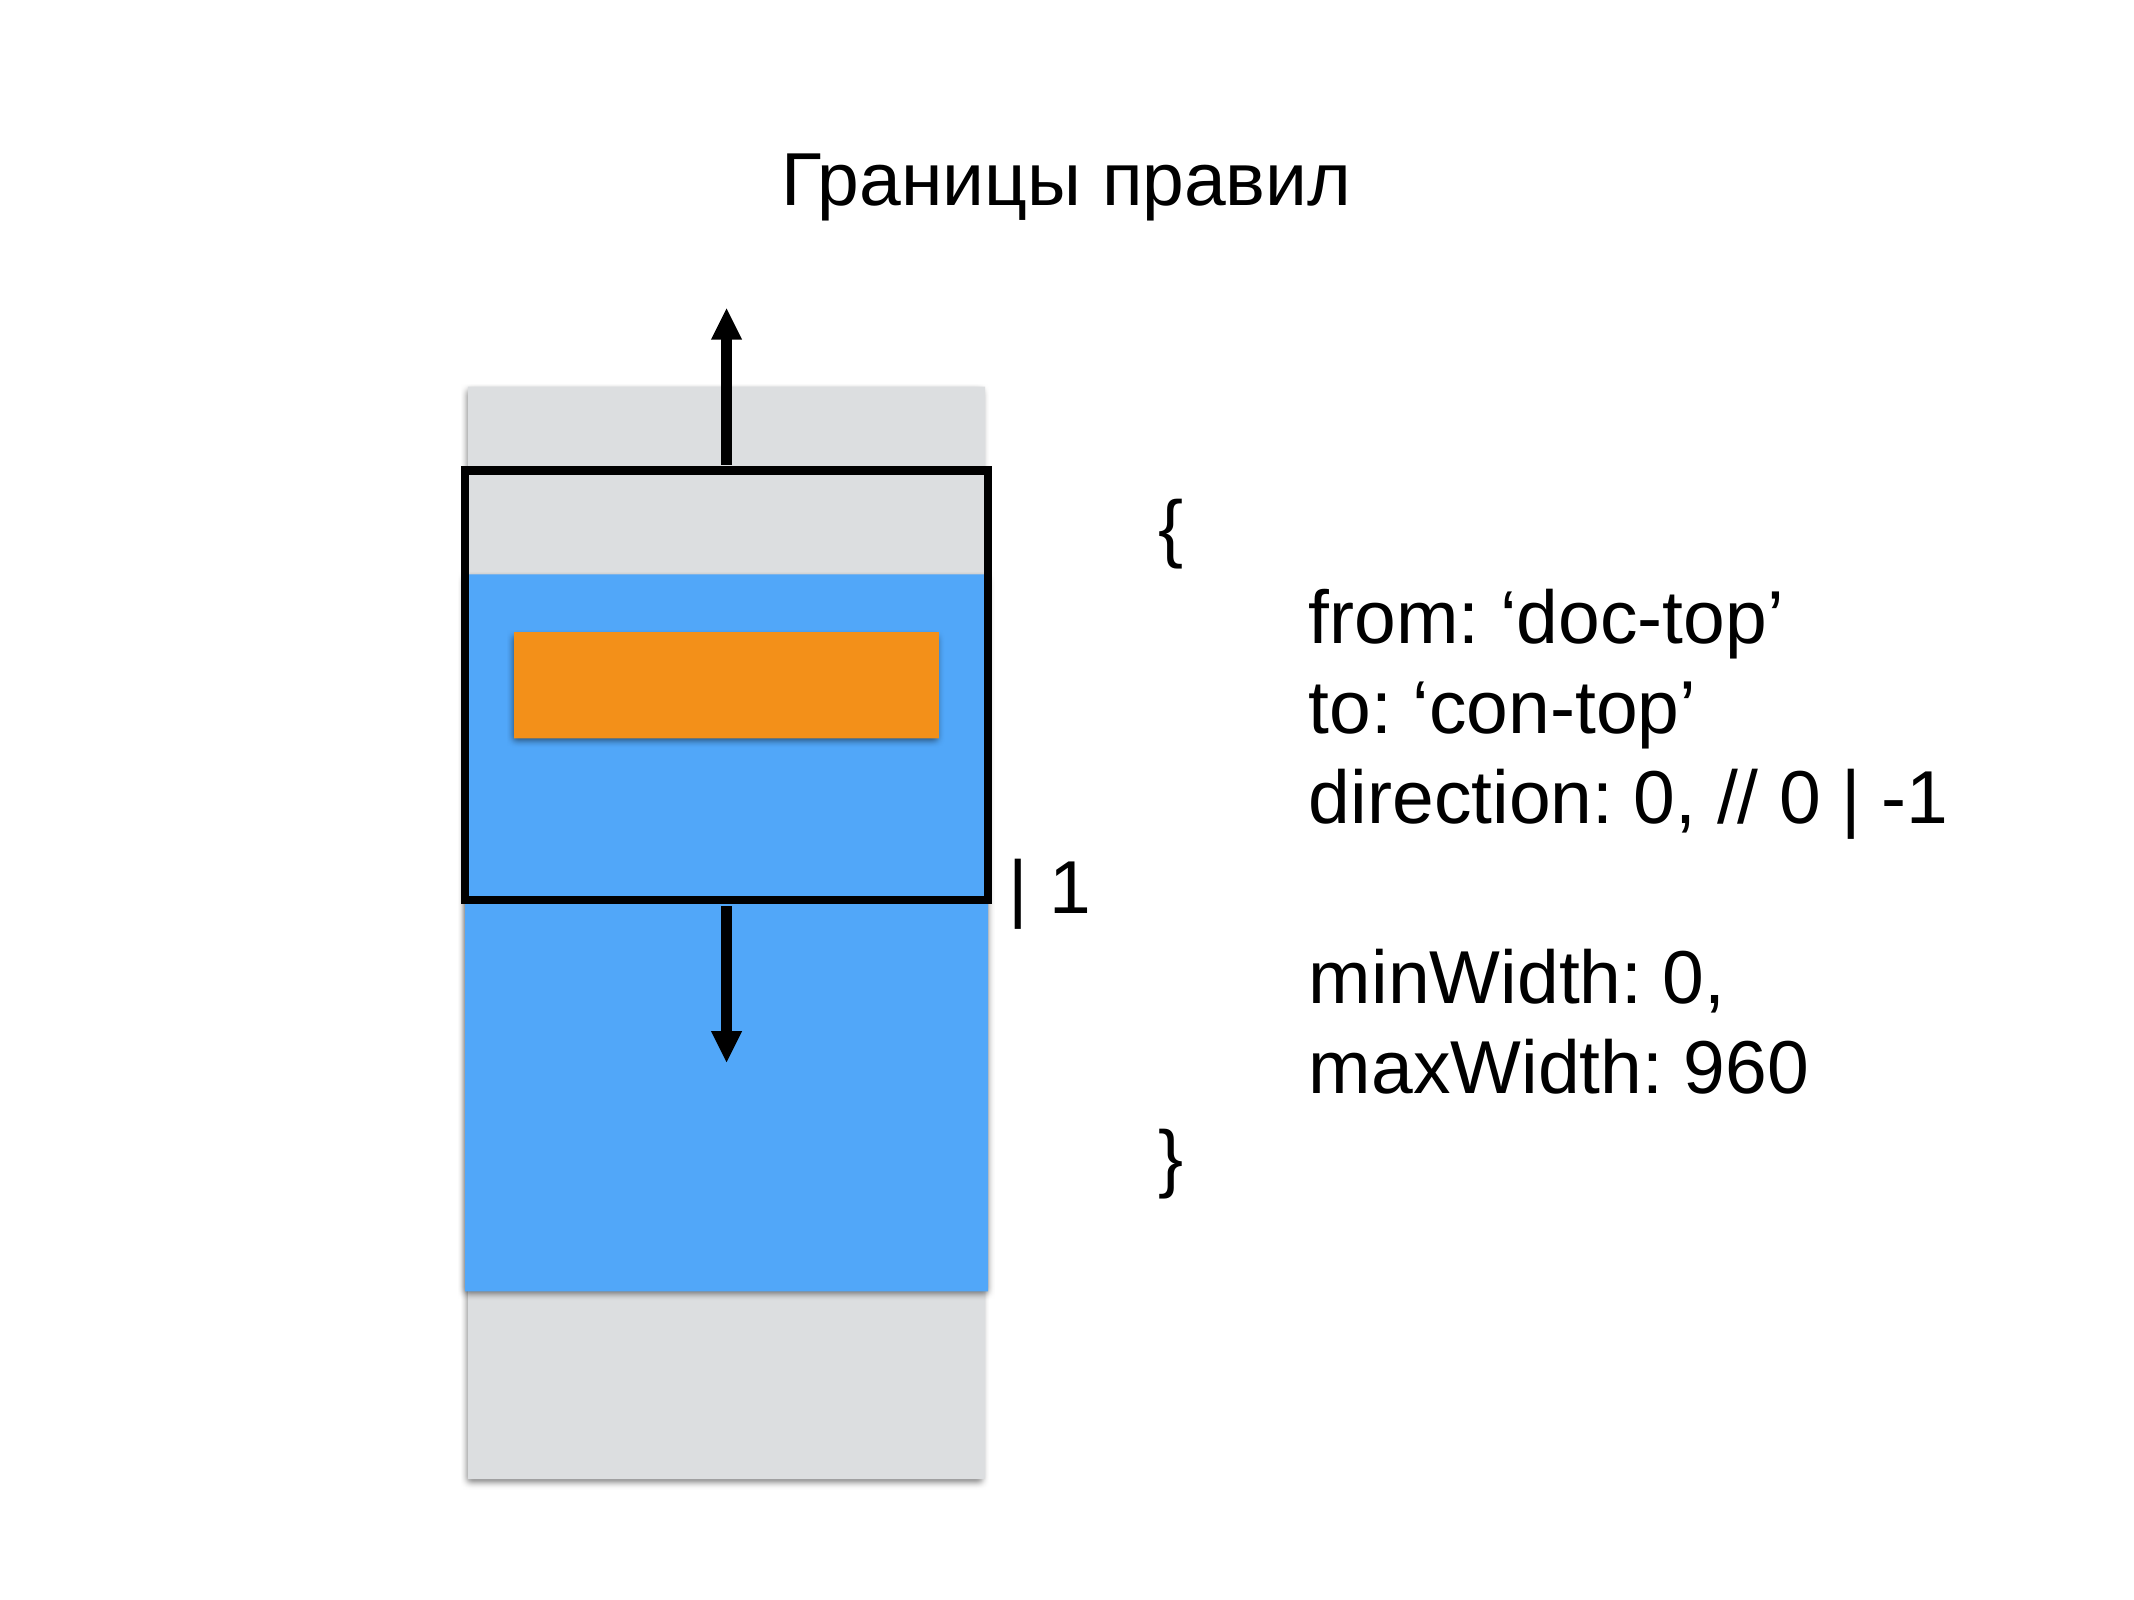

Границы правил

	{
		from: ‘doc-top’
		to: ‘con-top’
		direction: 0, // 0 | -1 | 1
		minWidth: 0,
		maxWidth: 960
	}